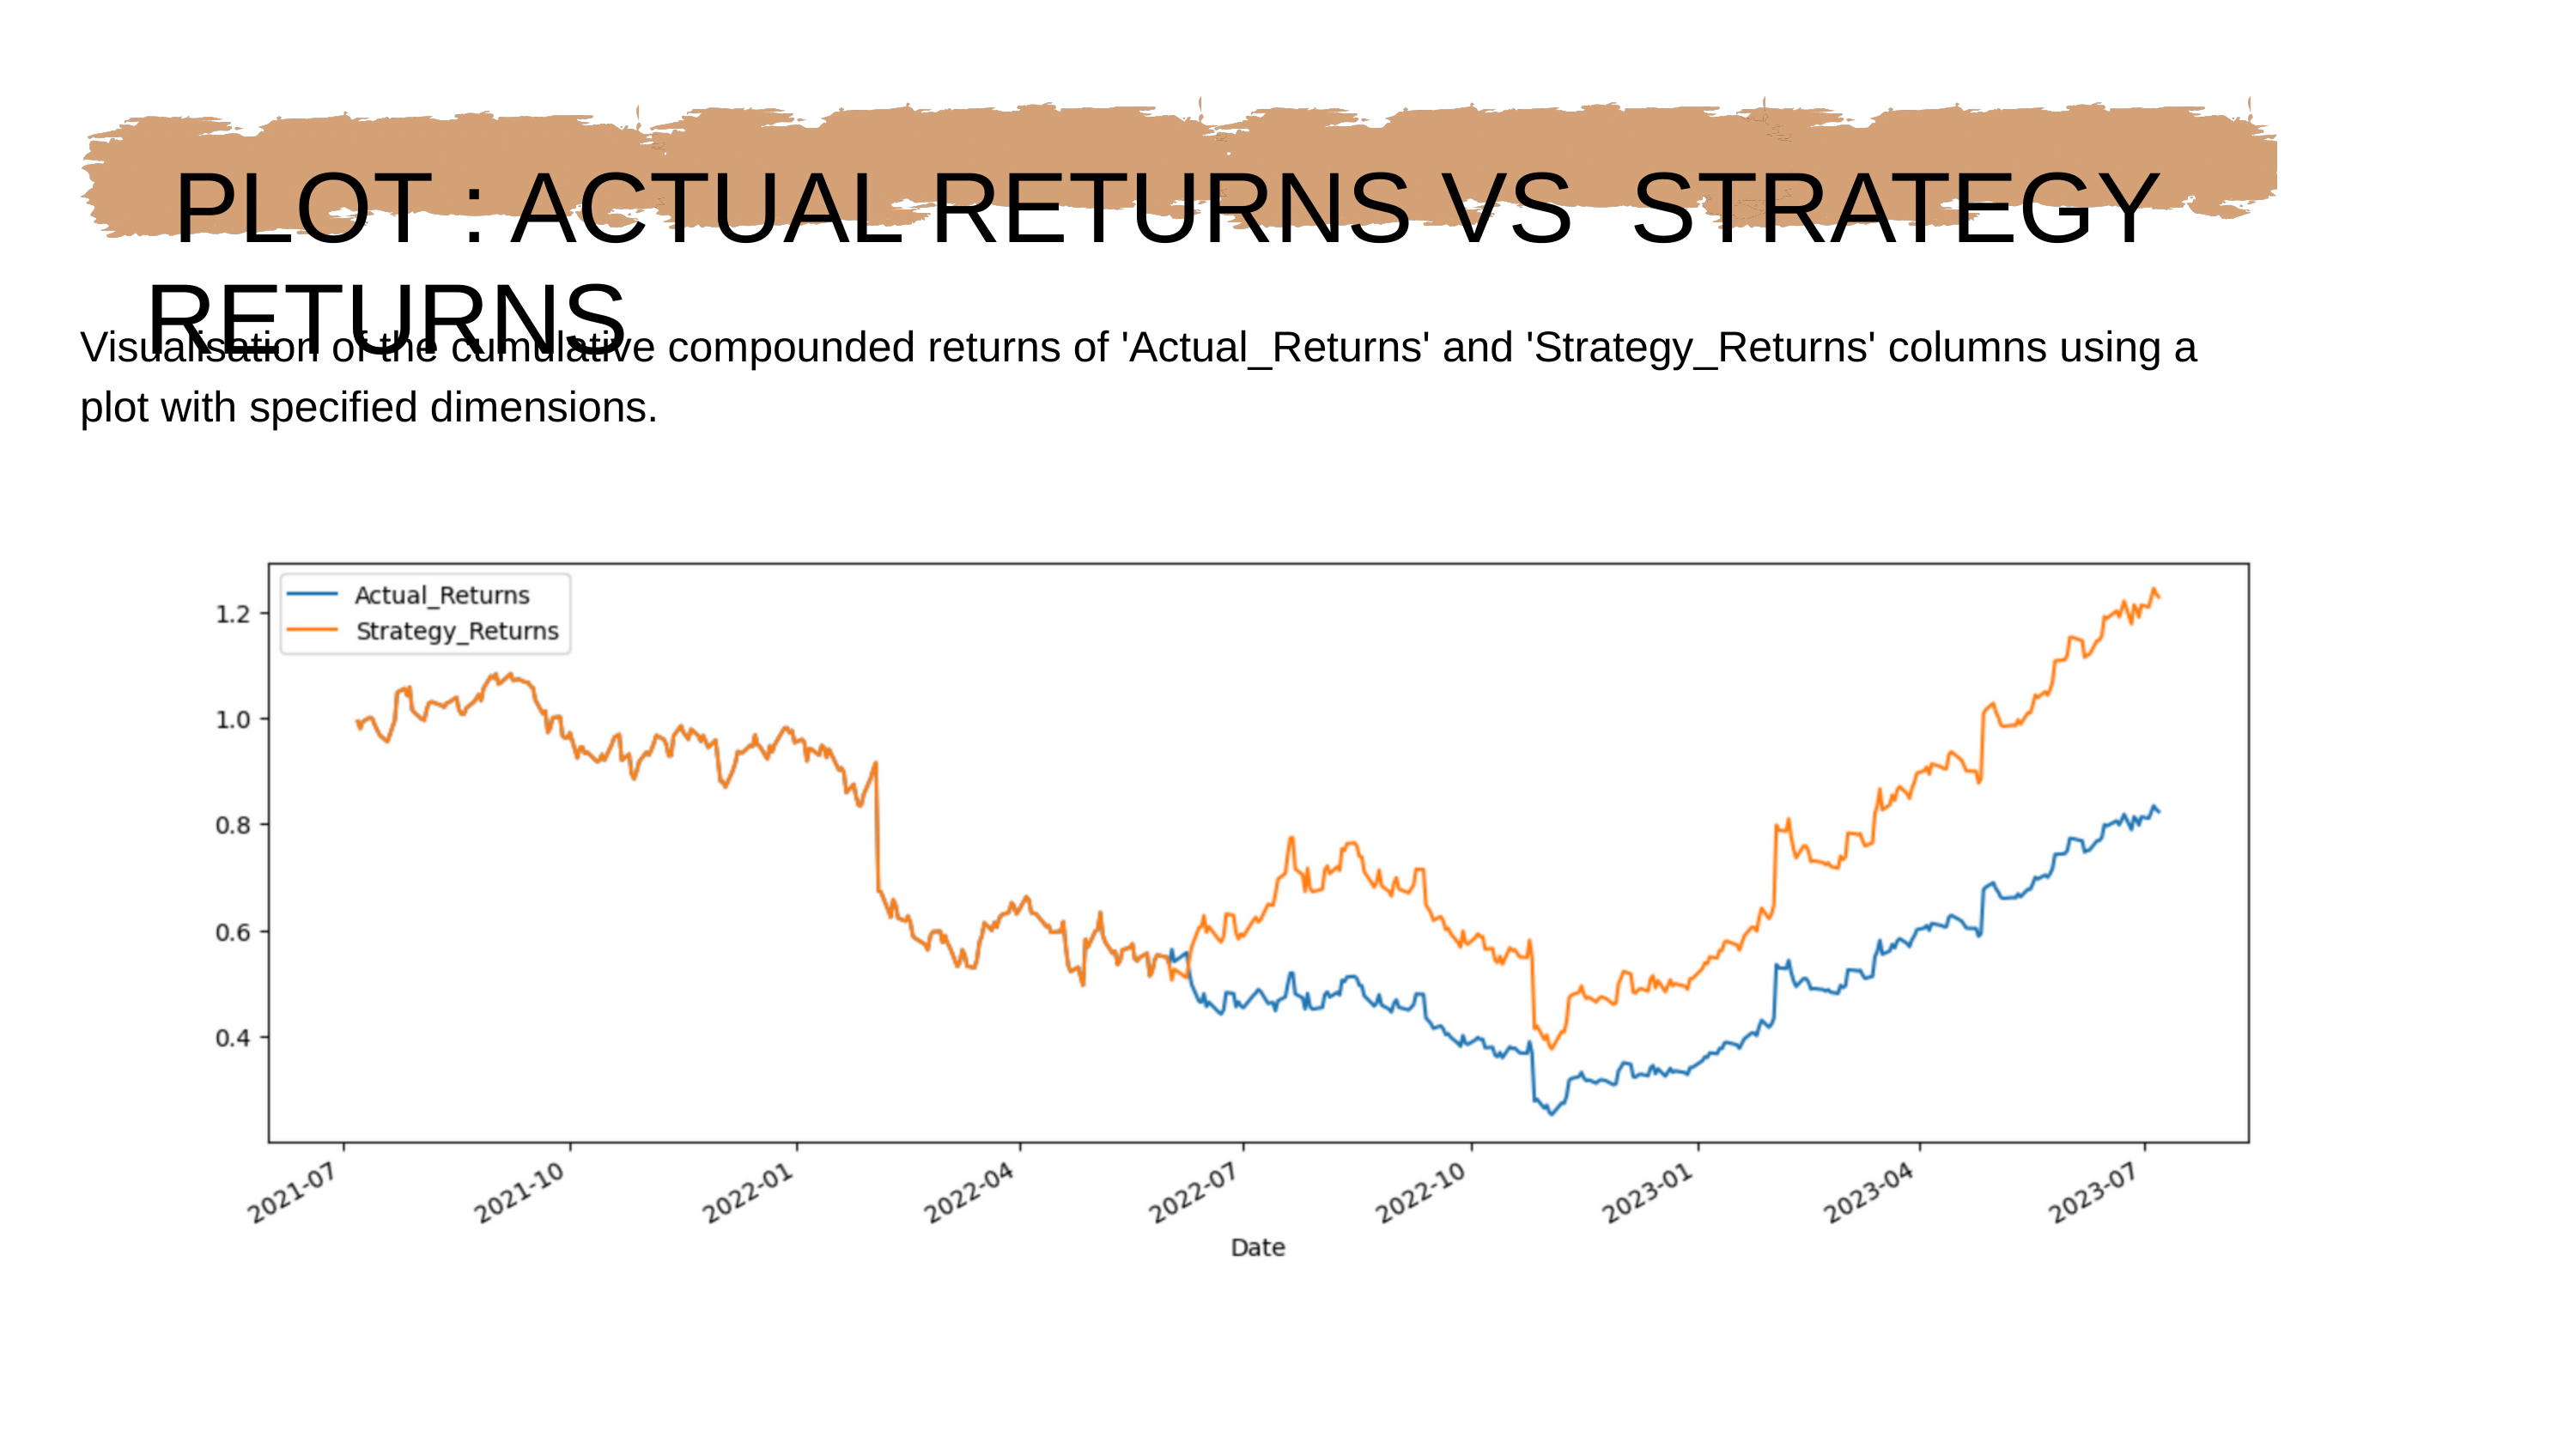

PLOT : ACTUAL RETURNS VS  STRATEGY RETURNS
Visualisation of the cumulative compounded returns of 'Actual_Returns' and 'Strategy_Returns' columns using a plot with specified dimensions.